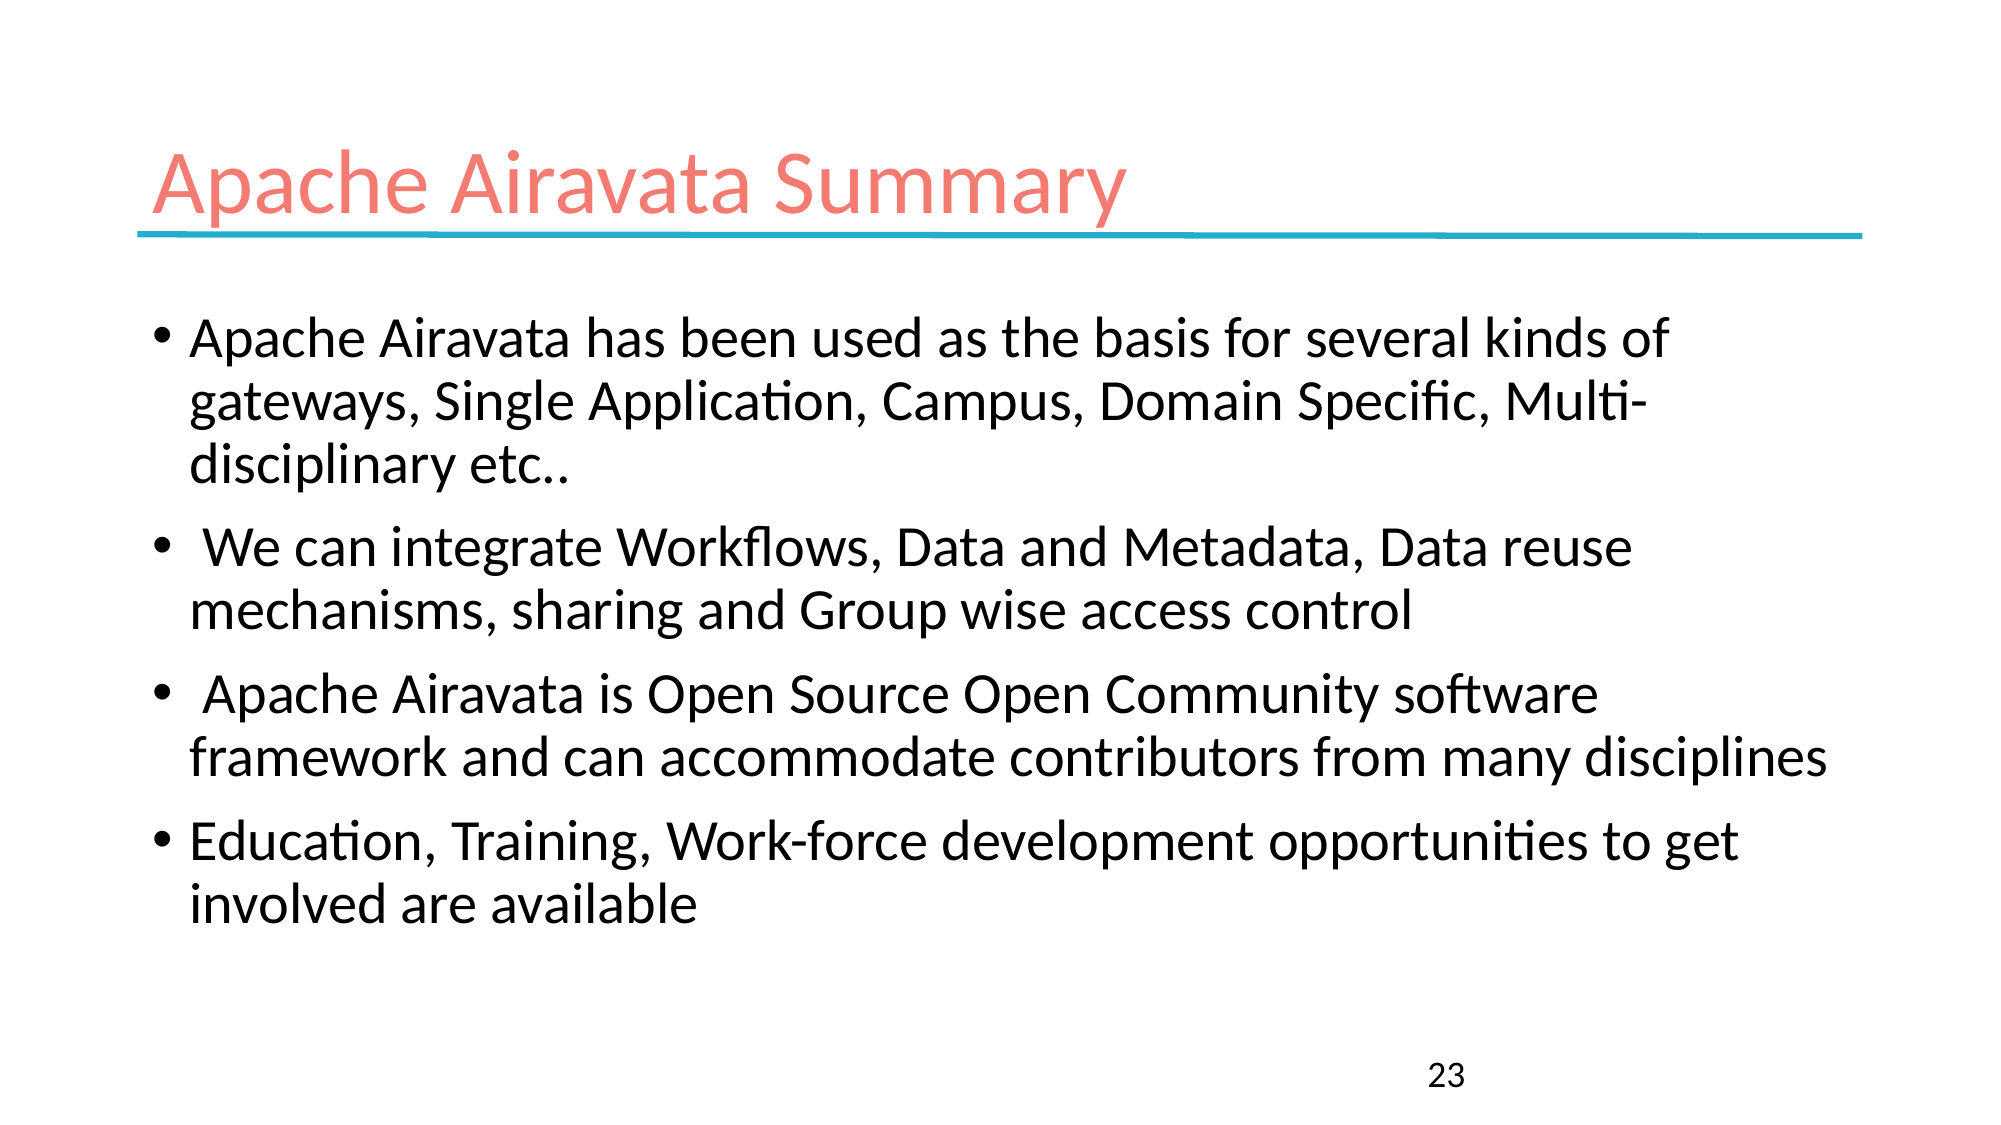

# Apache Airavata Summary
Apache Airavata has been used as the basis for several kinds of gateways, Single Application, Campus, Domain Specific, Multi-disciplinary etc..
 We can integrate Workflows, Data and Metadata, Data reuse mechanisms, sharing and Group wise access control
 Apache Airavata is Open Source Open Community software framework and can accommodate contributors from many disciplines
Education, Training, Work-force development opportunities to get involved are available
23